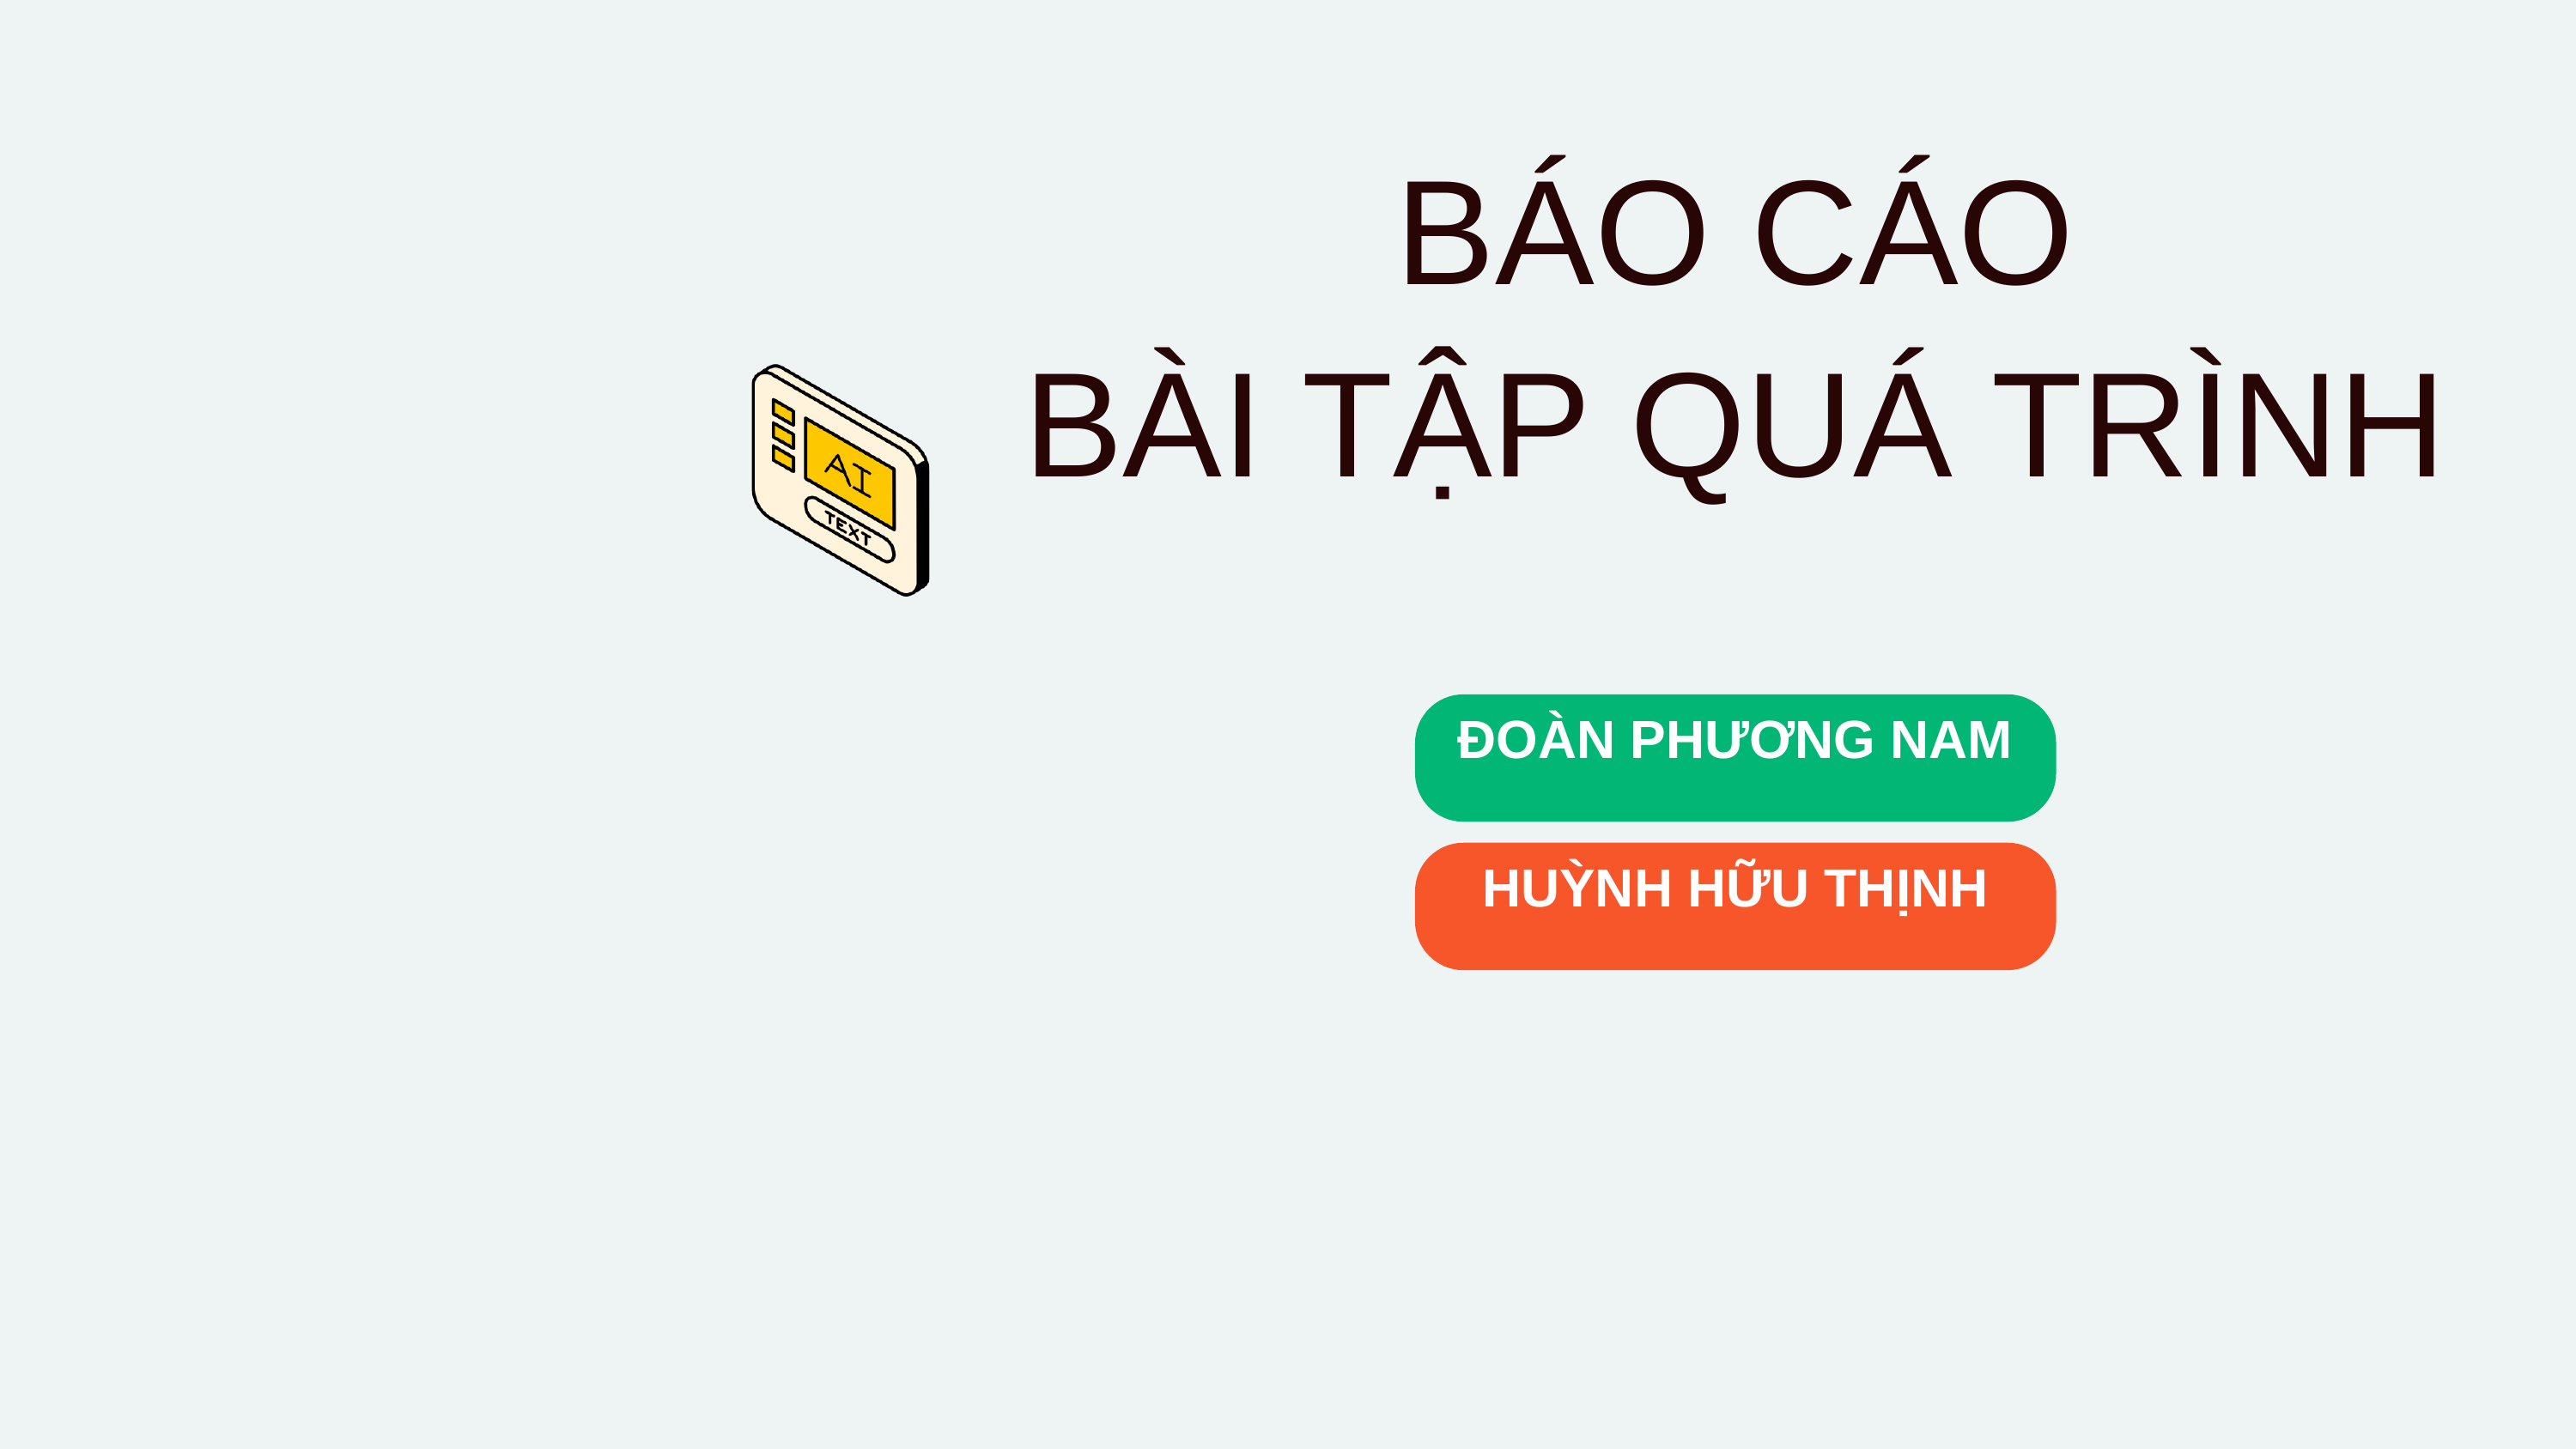

BÁO CÁO
BÀI TẬP QUÁ TRÌNH

ĐOÀN PHƯƠNG NAM

HUỲNH HỮU THỊNH